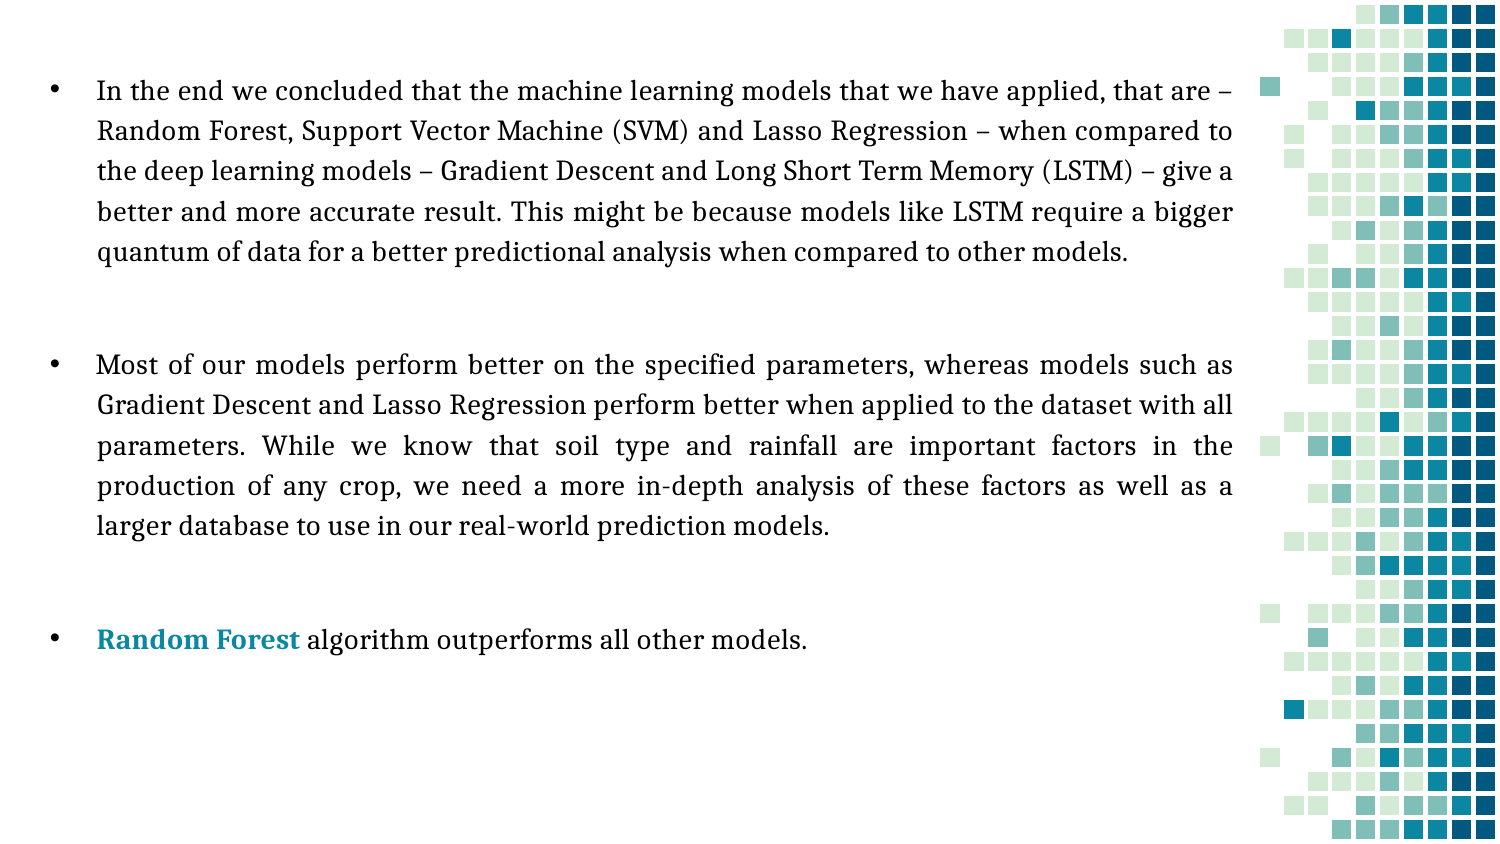

In the end we concluded that the machine learning models that we have applied, that are – Random Forest, Support Vector Machine (SVM) and Lasso Regression – when compared to the deep learning models – Gradient Descent and Long Short Term Memory (LSTM) – give a better and more accurate result. This might be because models like LSTM require a bigger quantum of data for a better predictional analysis when compared to other models.

Most of our models perform better on the specified parameters, whereas models such as Gradient Descent and Lasso Regression perform better when applied to the dataset with all parameters. While we know that soil type and rainfall are important factors in the production of any crop, we need a more in-depth analysis of these factors as well as a larger database to use in our real-world prediction models.

Random Forest algorithm outperforms all other models.